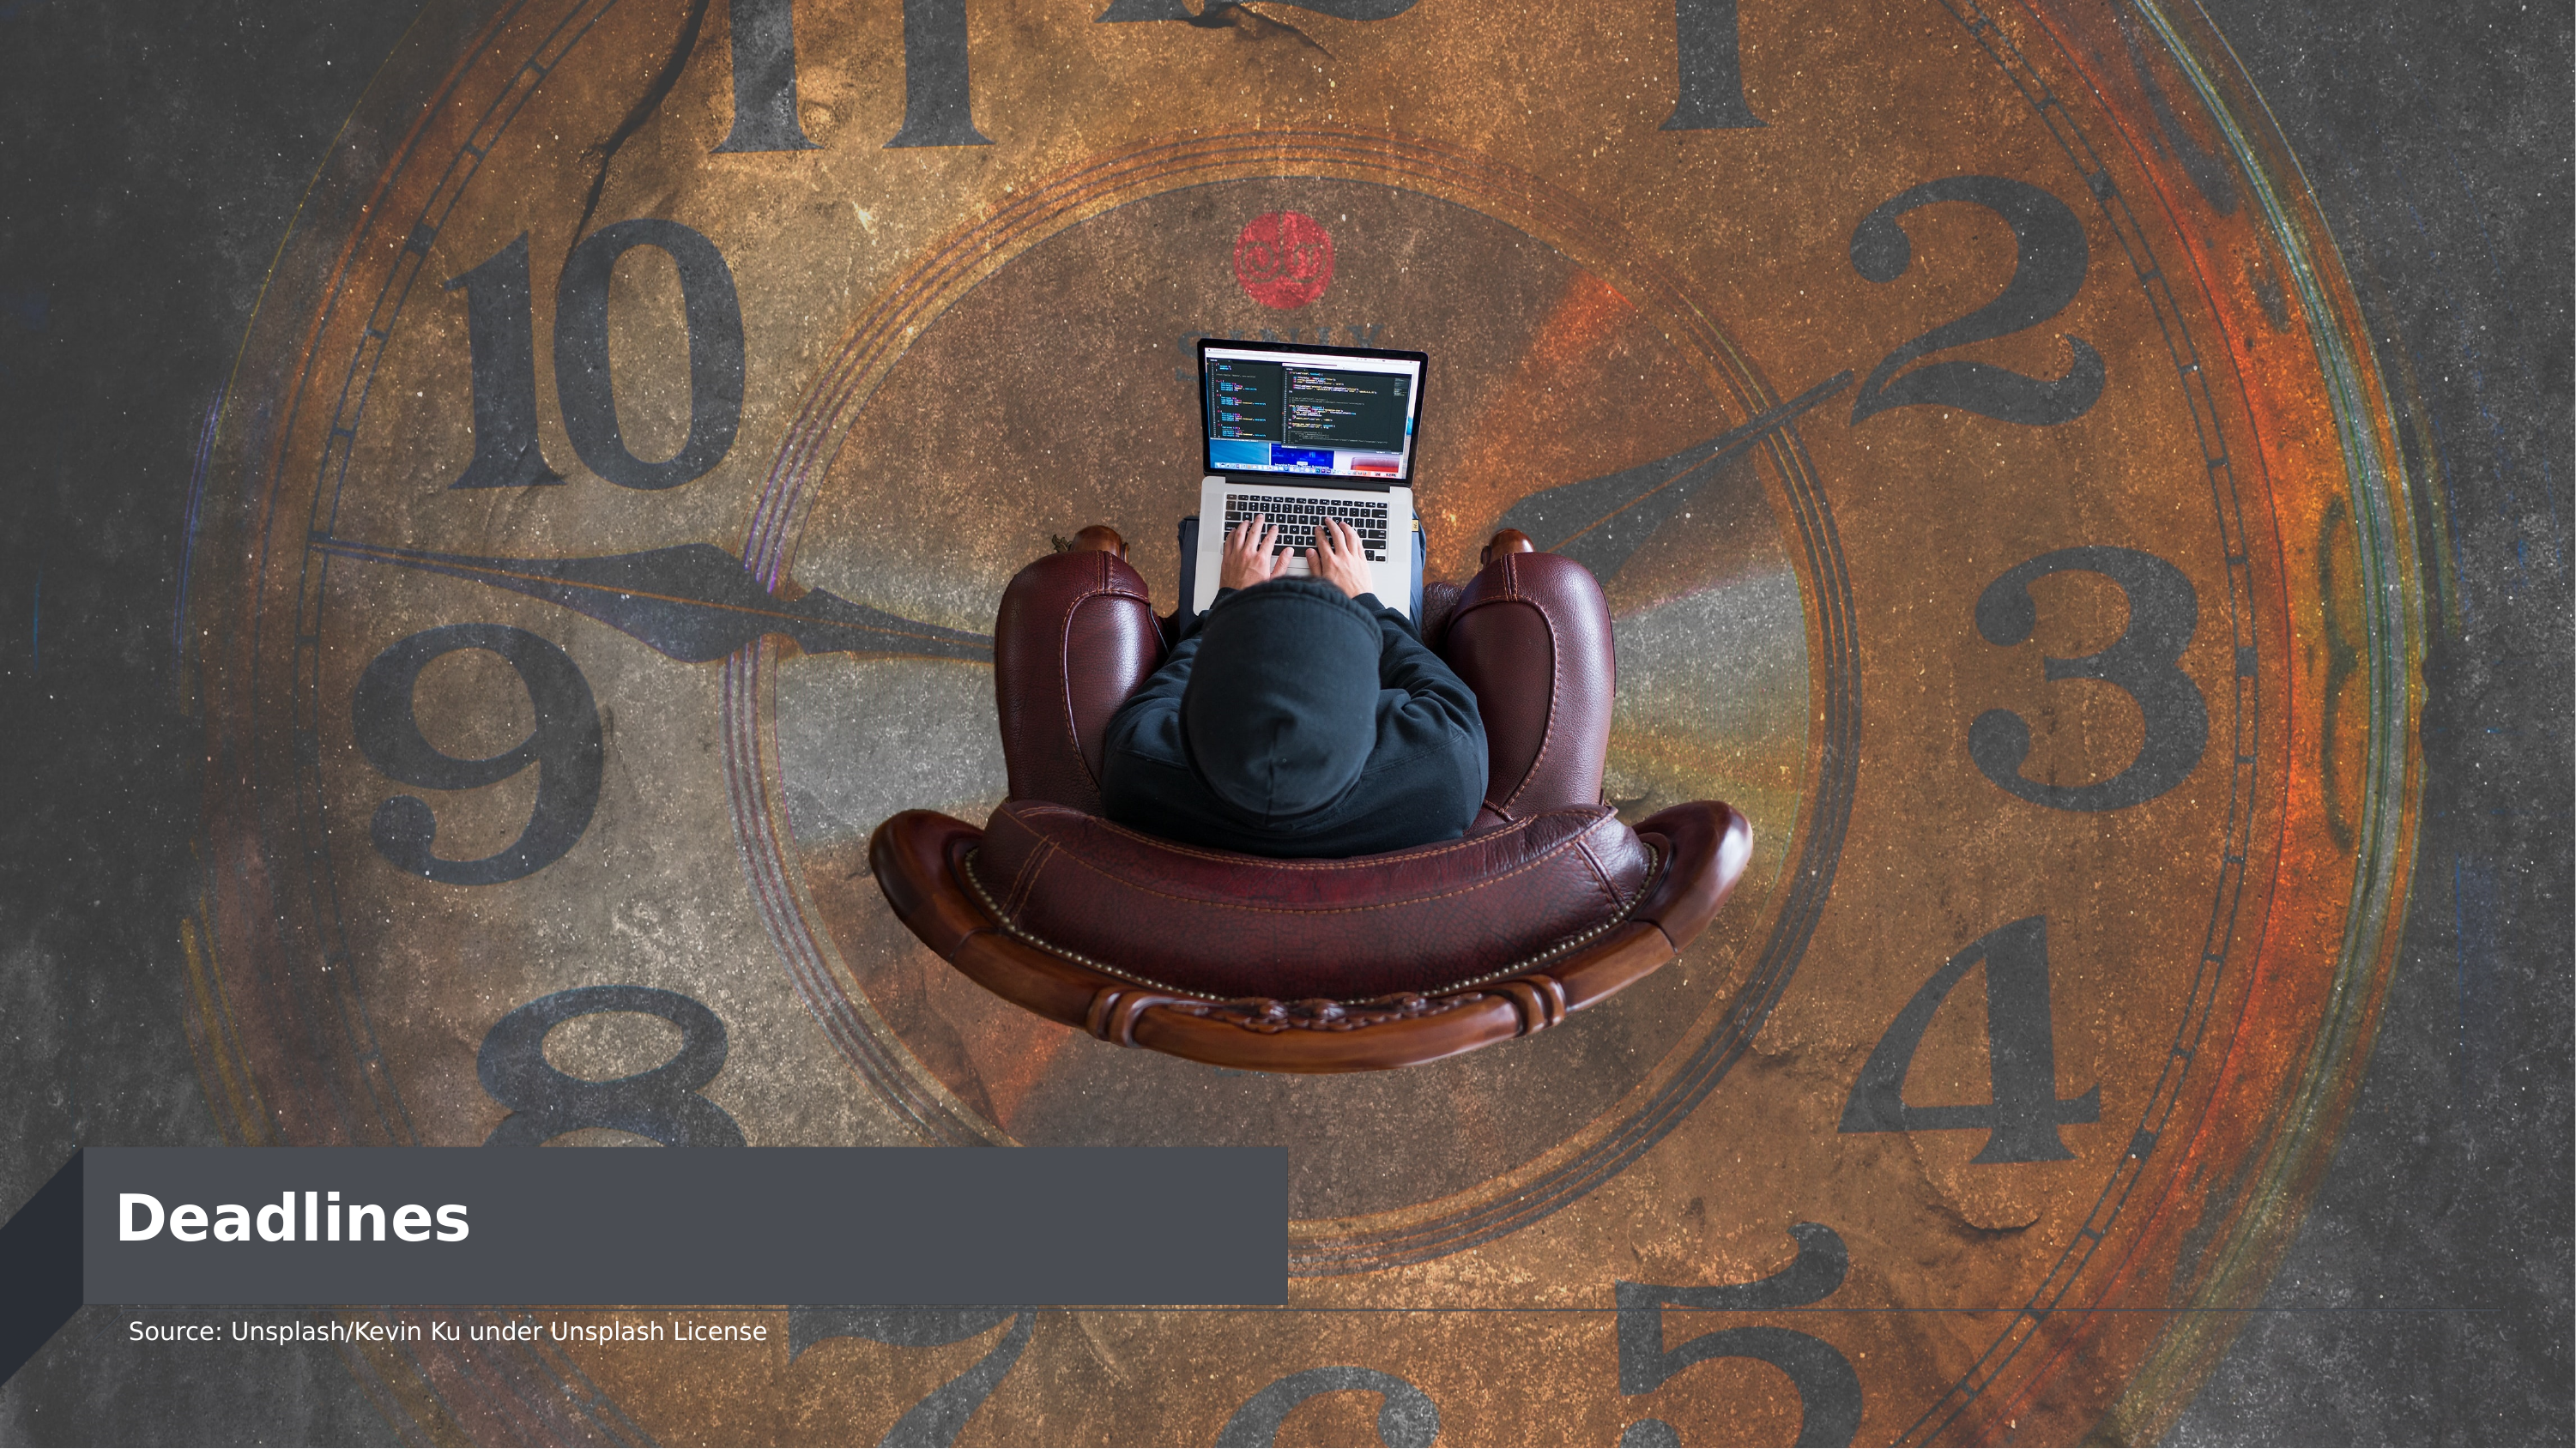

# Deadlines
Source: Unsplash/Kevin Ku under Unsplash License